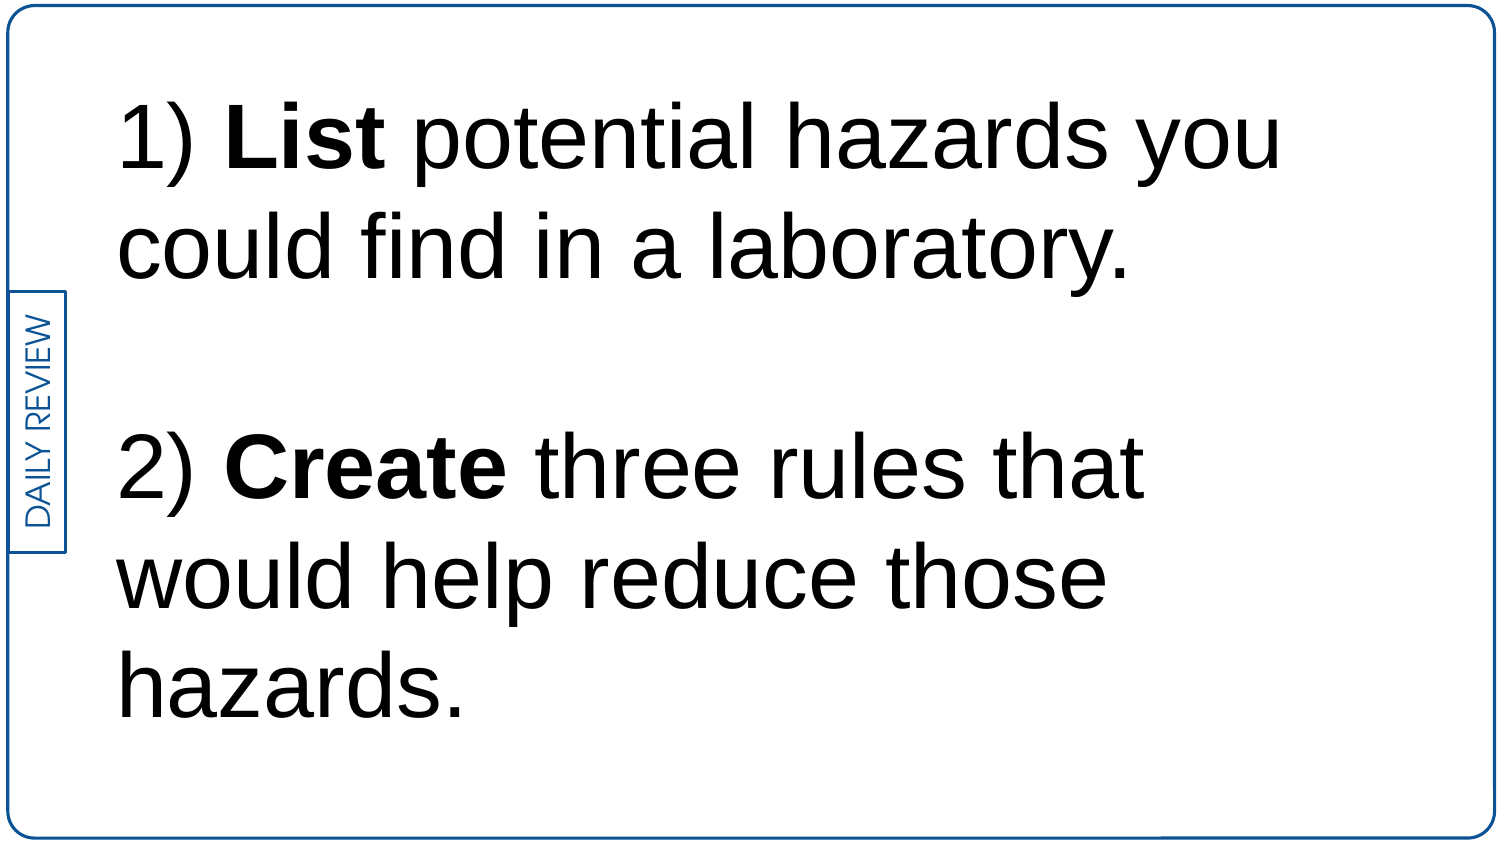

1) List potential hazards you could find in a laboratory.
2) Create three rules that would help reduce those hazards.